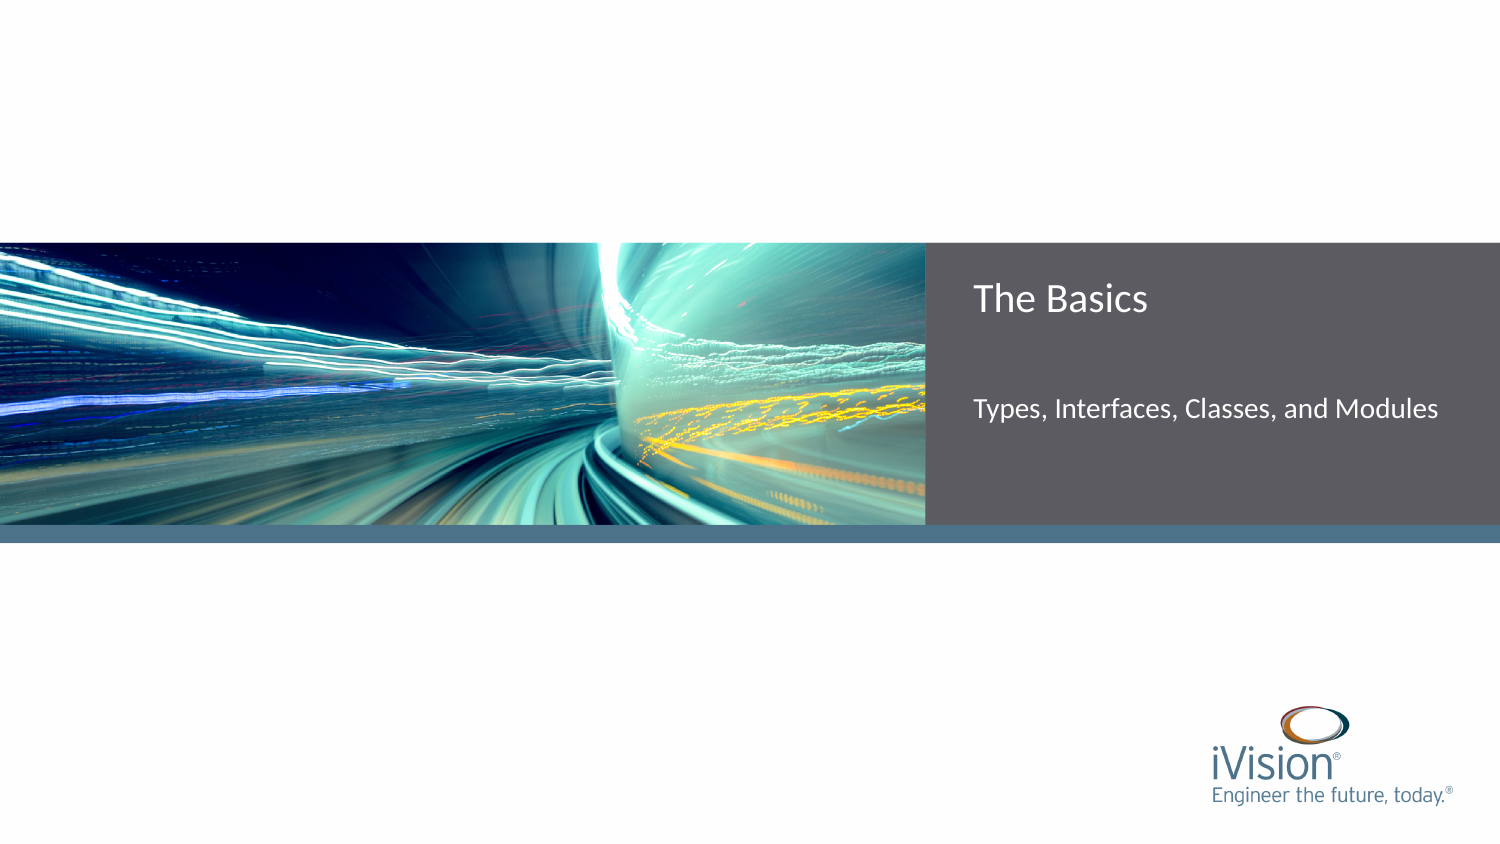

The Basics
Types, Interfaces, Classes, and Modules